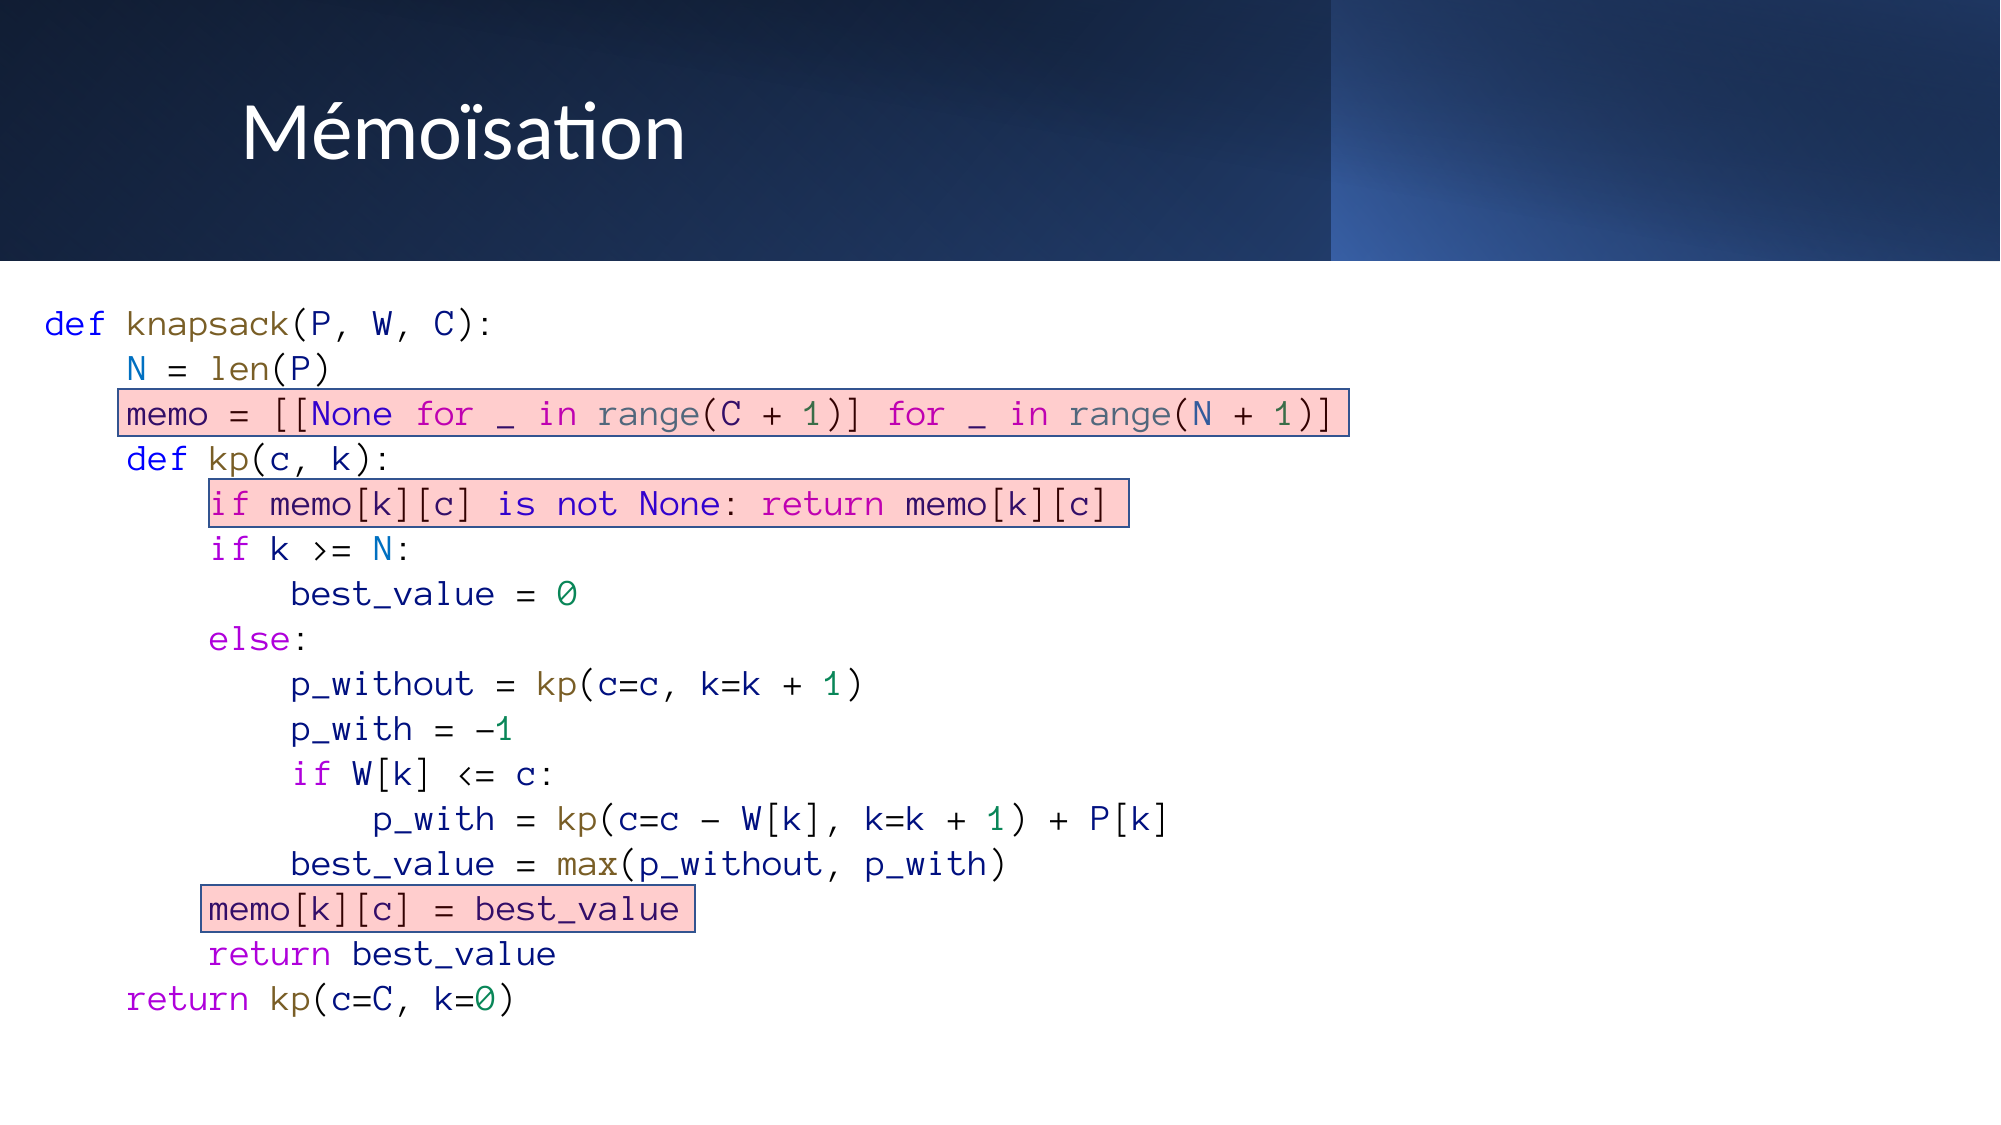

# Mémoïsation
def knapsack(P, W, C):
    N = len(P)
    memo = [[None for _ in range(C + 1)] for _ in range(N + 1)]
    def kp(c, k):
        if memo[k][c] is not None: return memo[k][c]
        if k >= N:
            best_value = 0
        else:
            p_without = kp(c=c, k=k + 1)
            p_with = -1
            if W[k] <= c:
                p_with = kp(c=c - W[k], k=k + 1) + P[k]
            best_value = max(p_without, p_with)
        memo[k][c] = best_value
        return best_value
    return kp(c=C, k=0)